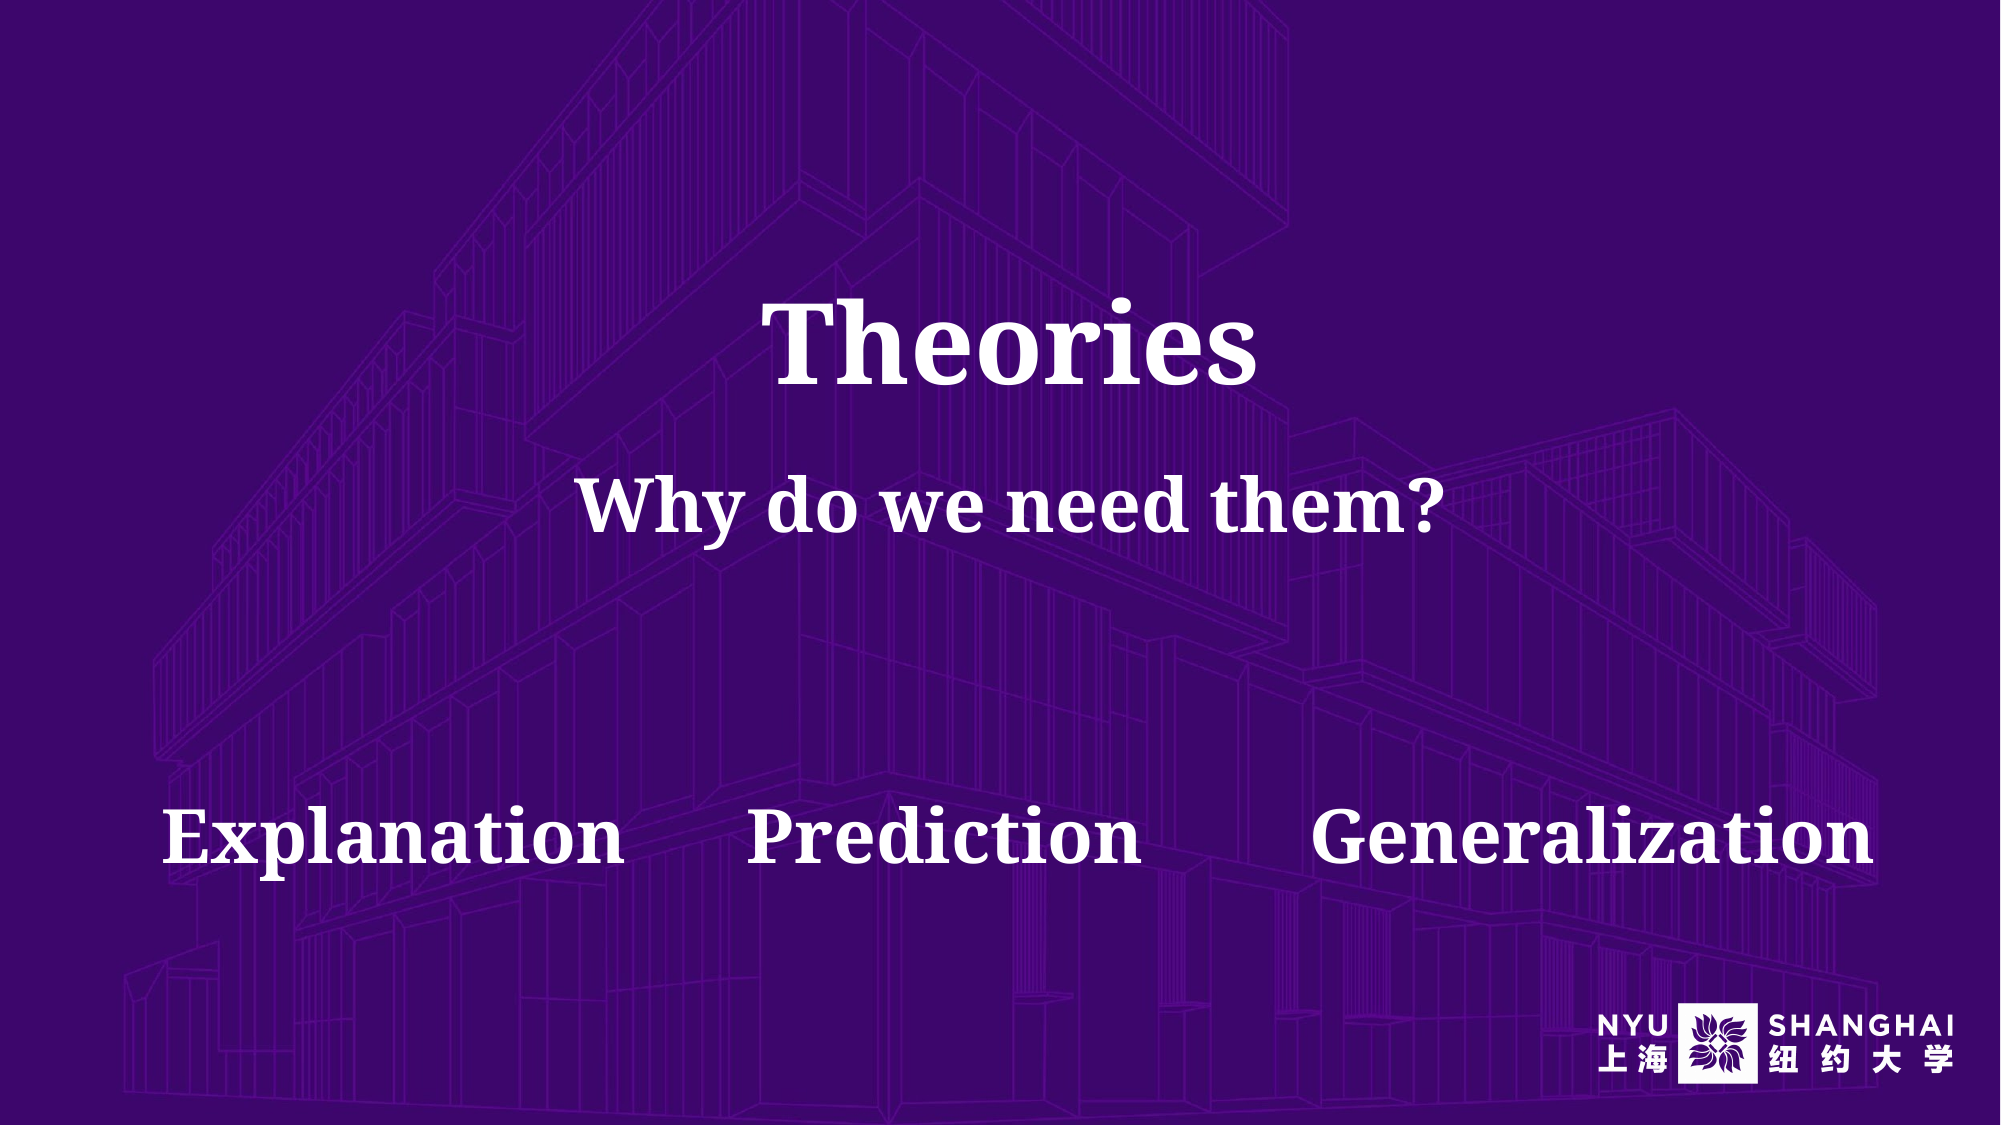

Theories

Why do we need them?
Prediction
Generalization
Explanation